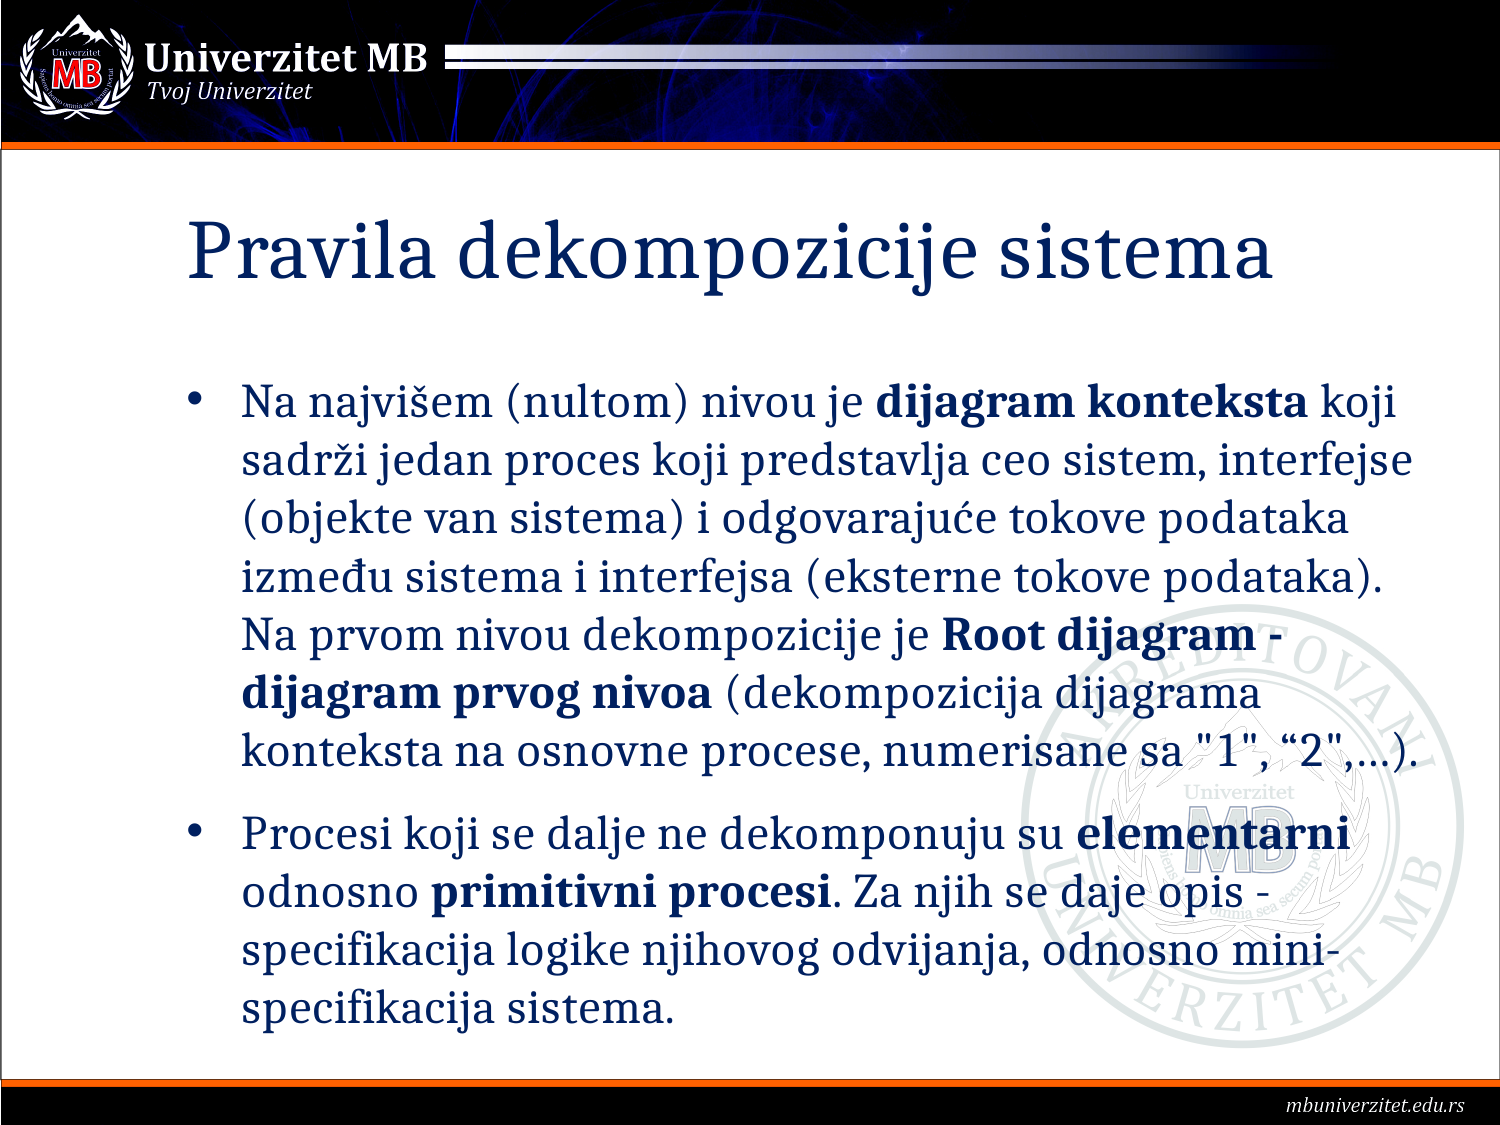

# Pravila dekompozicije sistema
Na najvišem (nultom) nivou je dijagram konteksta koji sadrži jedan proces koji predstavlja ceo sistem, interfejse (objekte van sistema) i odgovarajuće tokove podataka između sistema i interfejsa (eksterne tokove podataka). Na prvom nivou dekompozicije je Root dijagram - dijagram prvog nivoa (dekompozicija dijagrama konteksta na osnovne procese, numerisane sa "1", “2",…).
Procesi koji se dalje ne dekomponuju su elementarni odnosno primitivni procesi. Za njih se daje opis - specifikacija logike njihovog odvijanja, odnosno mini-specifikacija sistema.